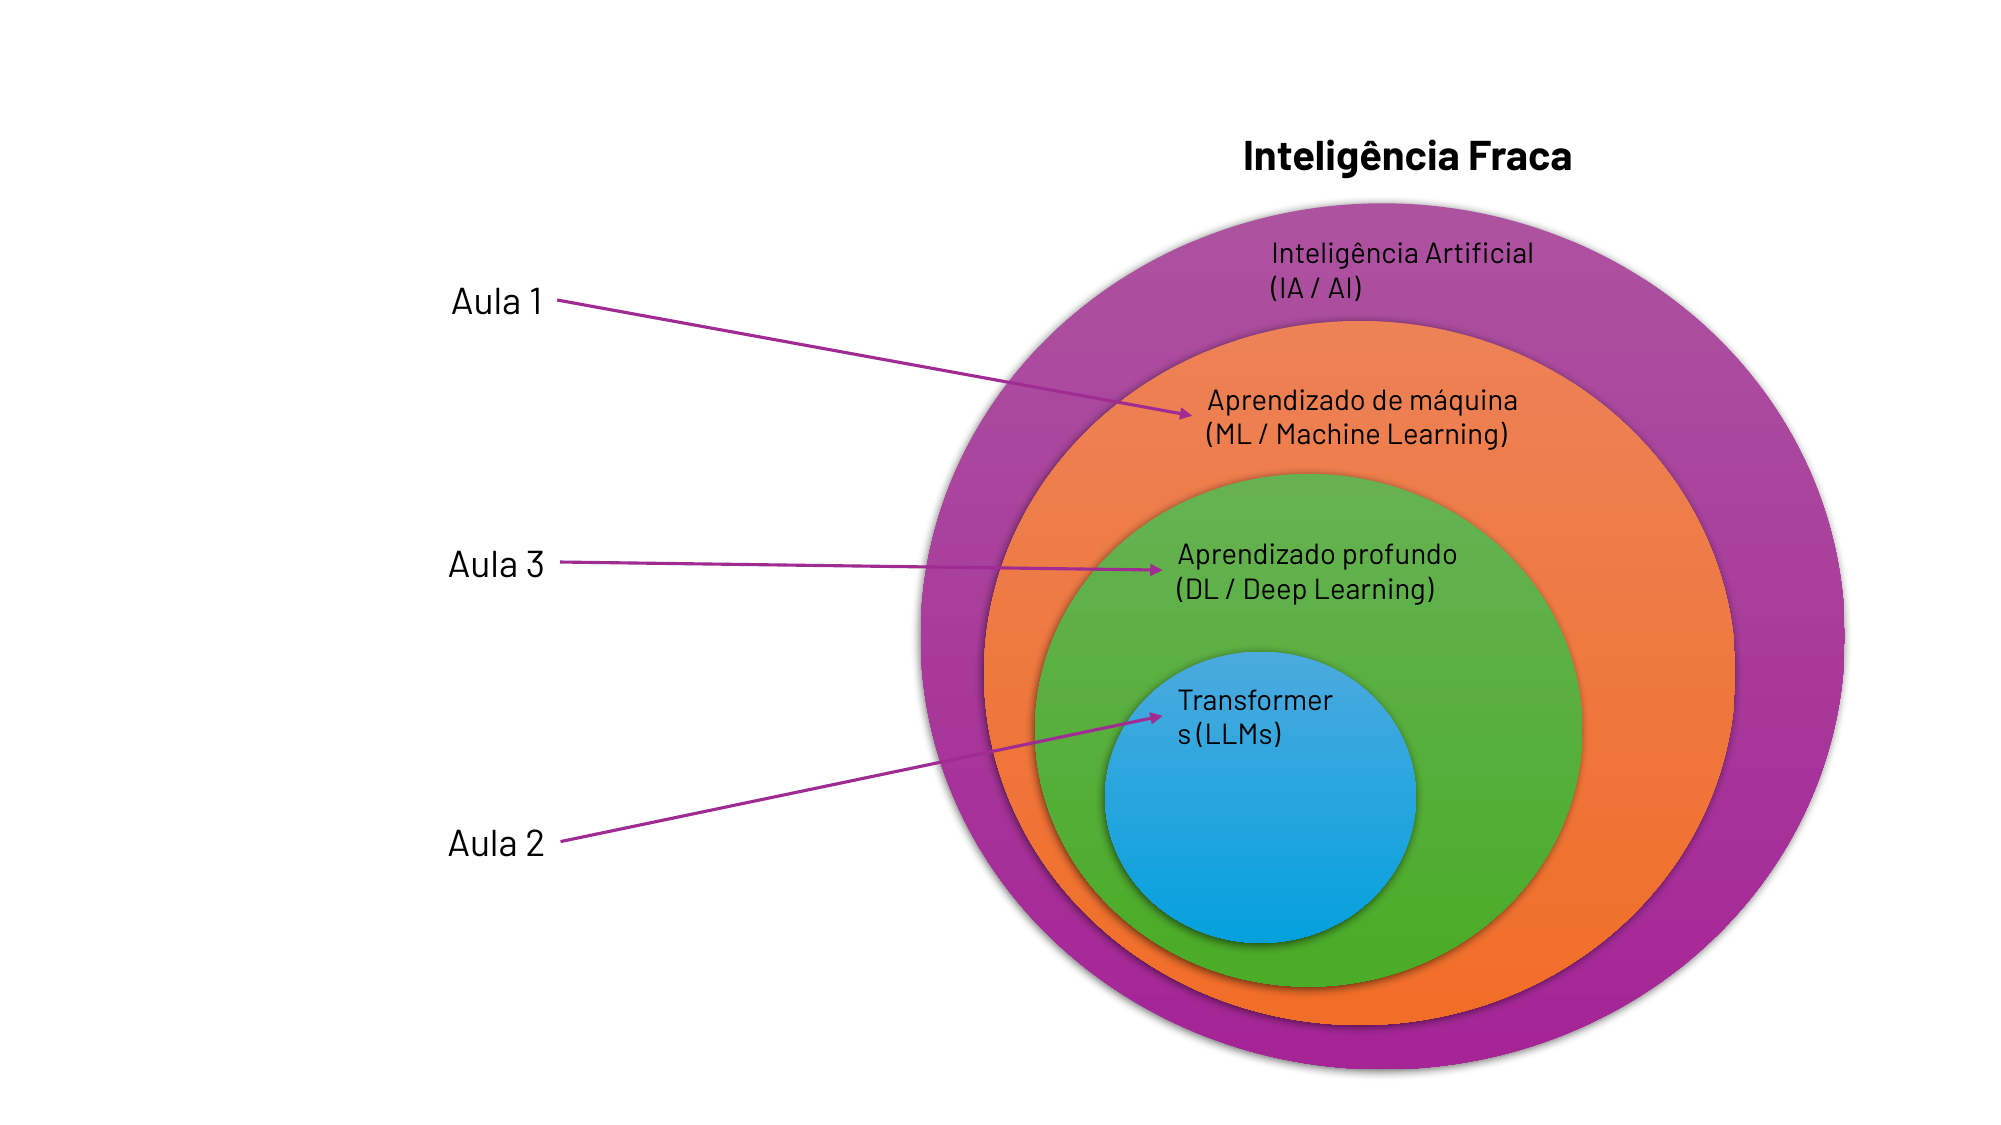

Inteligência Fraca

Inteligência Artificial (IA / AI)
Aula 1

Aprendizado de máquina (ML / Machine Learning)

Aprendizado profundo (DL / Deep Learning)
Aula 3

Transformers (LLMs)
Aula 2